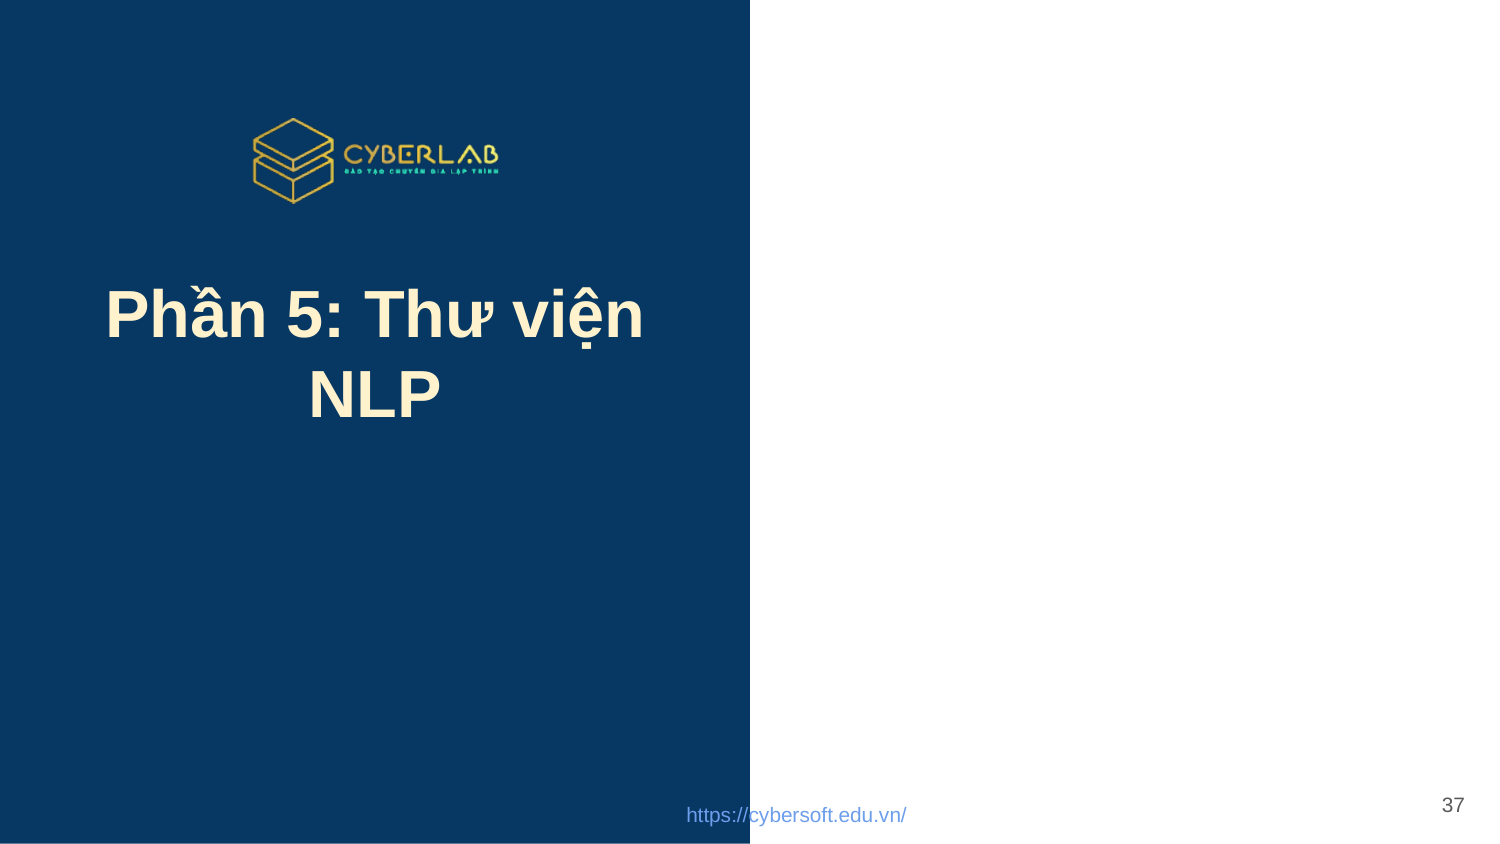

# Phần 5: Thư viện NLP

37